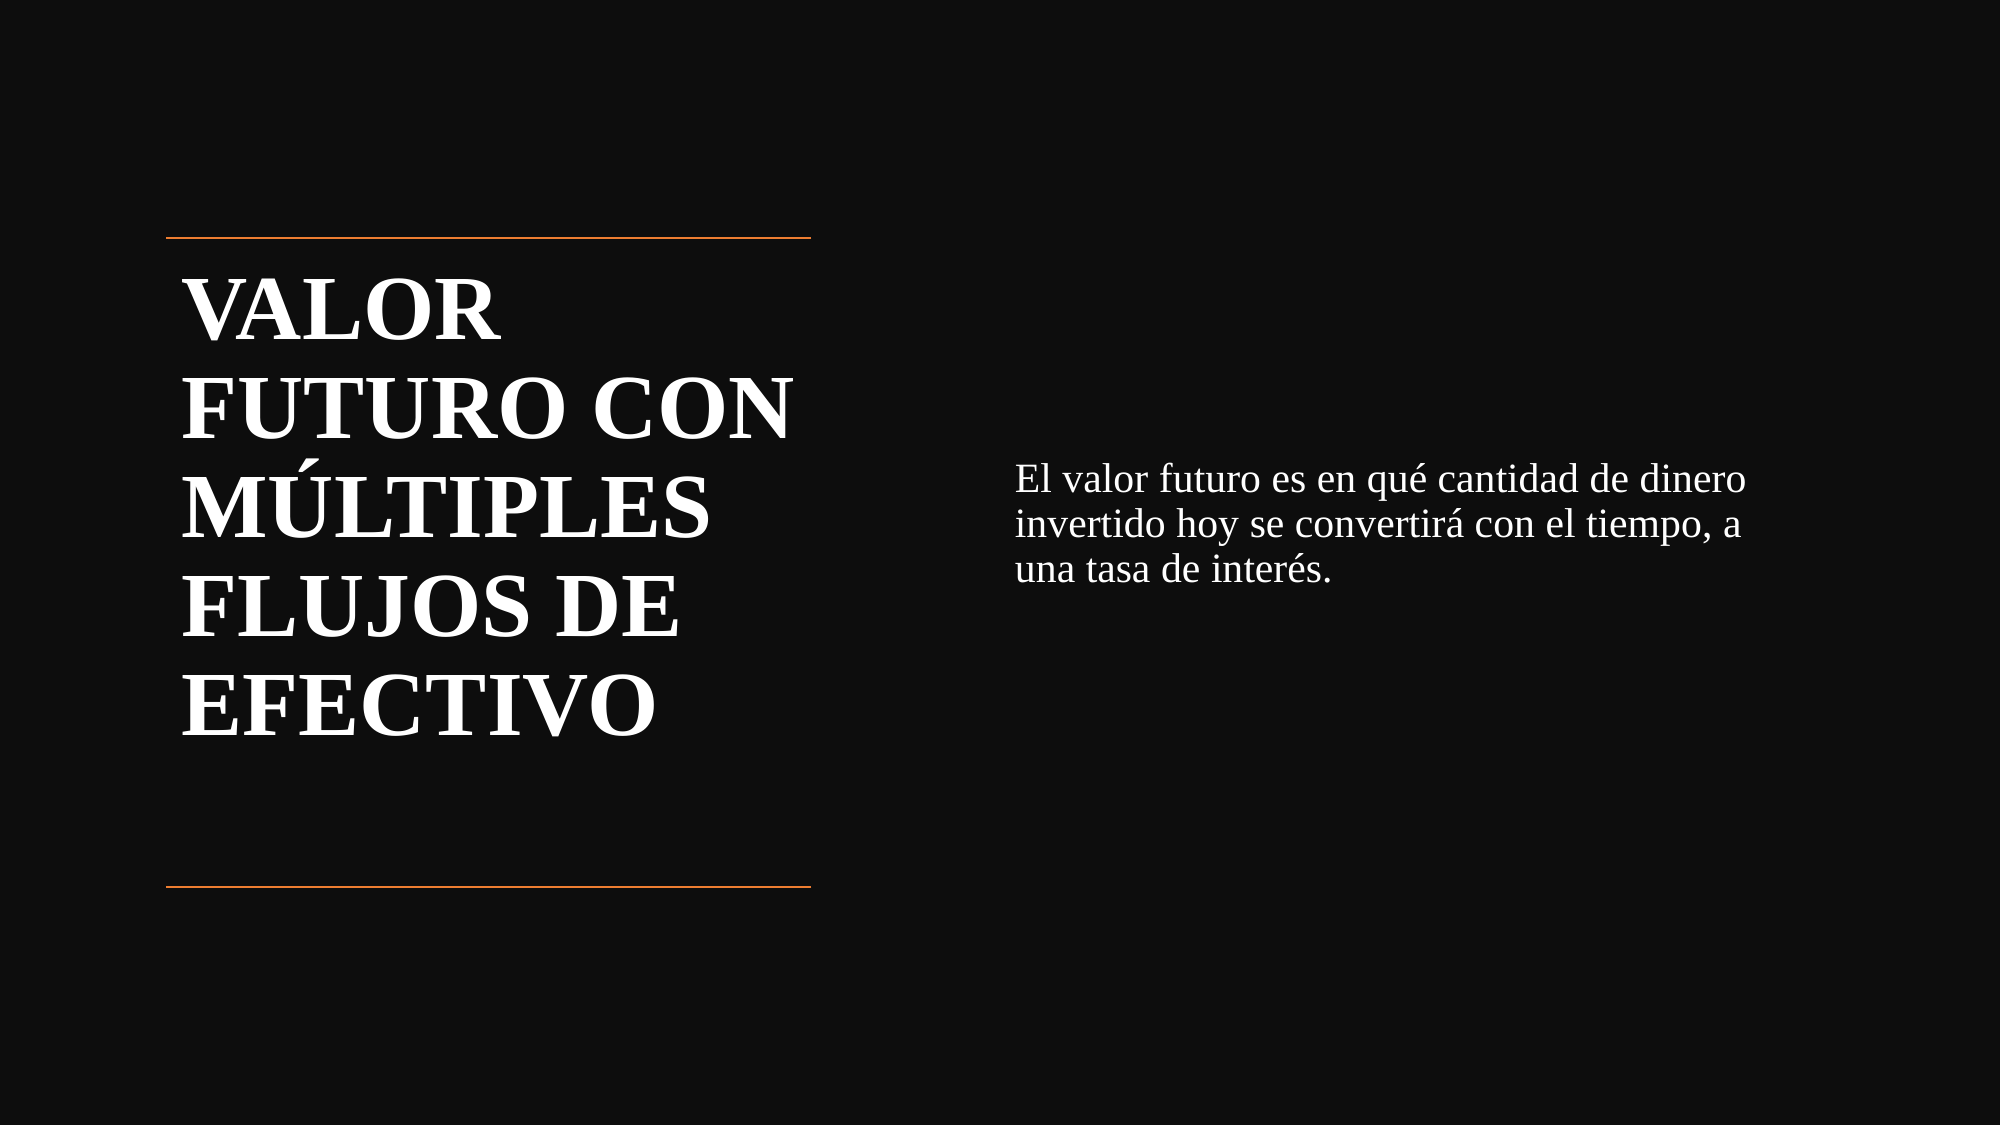

El valor futuro es en qué cantidad de dinero invertido hoy se convertirá con el tiempo, a una tasa de interés.

# VALOR FUTURO CON MÚLTIPLES FLUJOS DE EFECTIVO